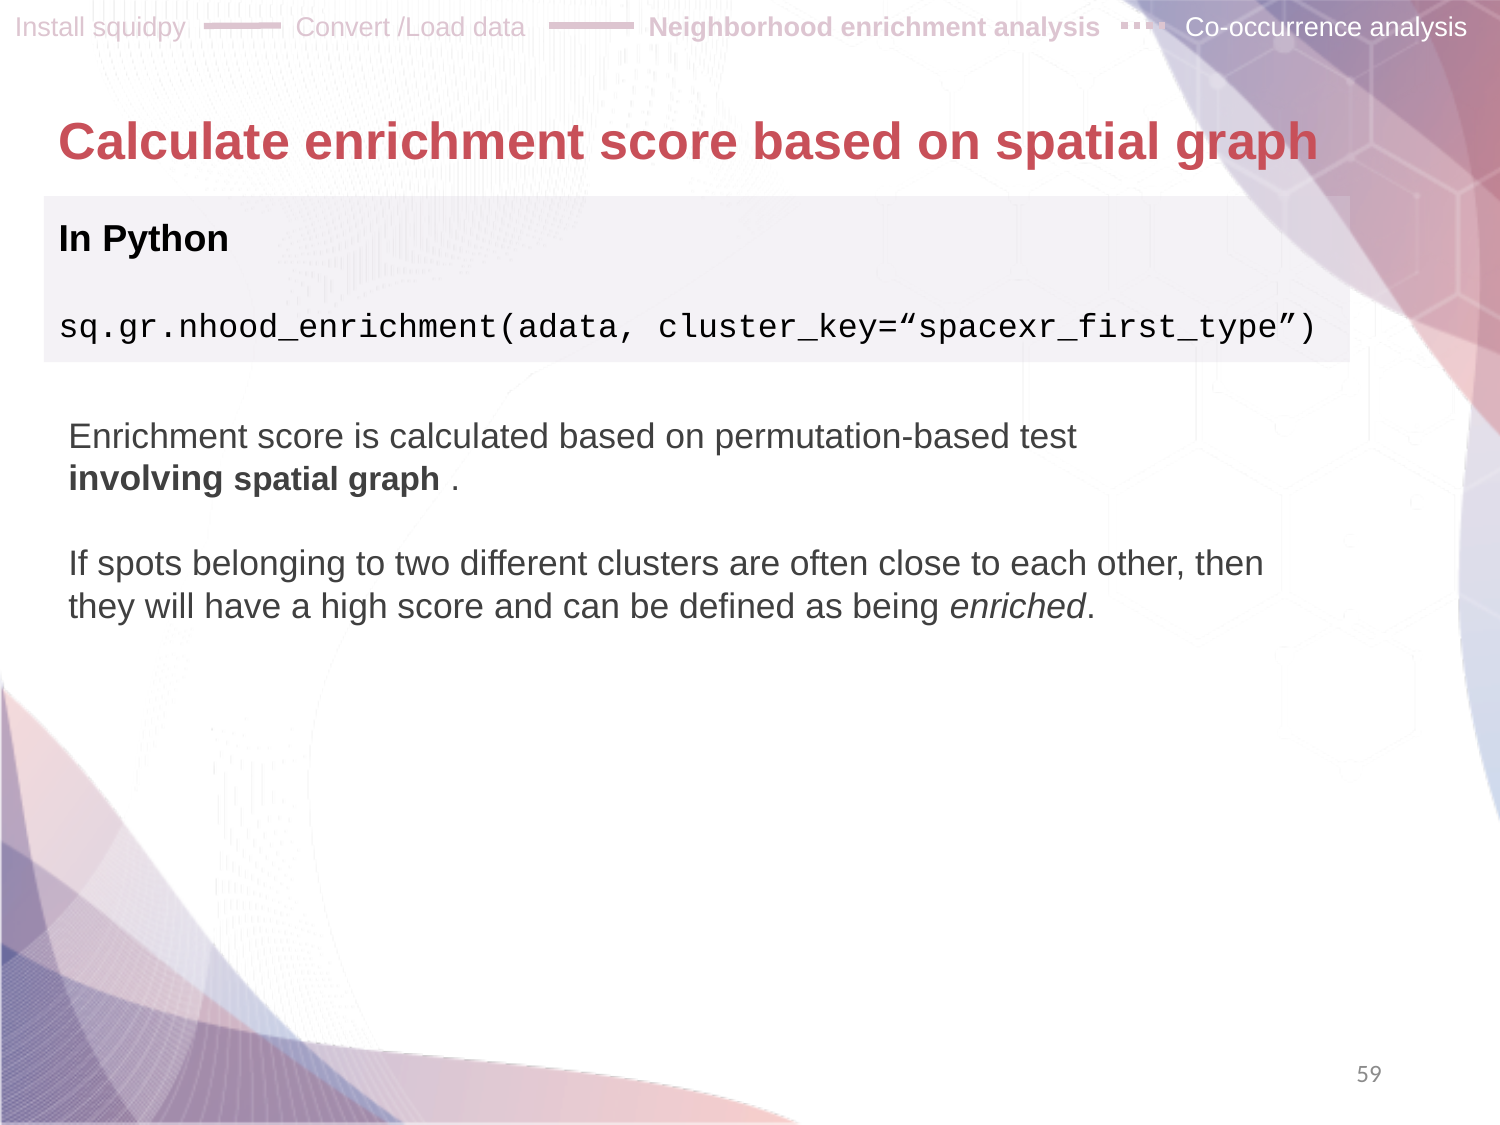

Install squidpy
Convert /Load data
Neighborhood enrichment analysis
Co-occurrence analysis
# Calculate enrichment score based on spatial graph
In Python

sq.gr.nhood_enrichment(adata, cluster_key=“spacexr_first_type”)
Enrichment score is calculated based on permutation-based test
involving spatial graph .
If spots belonging to two different clusters are often close to each other, then they will have a high score and can be defined as being enriched.
59